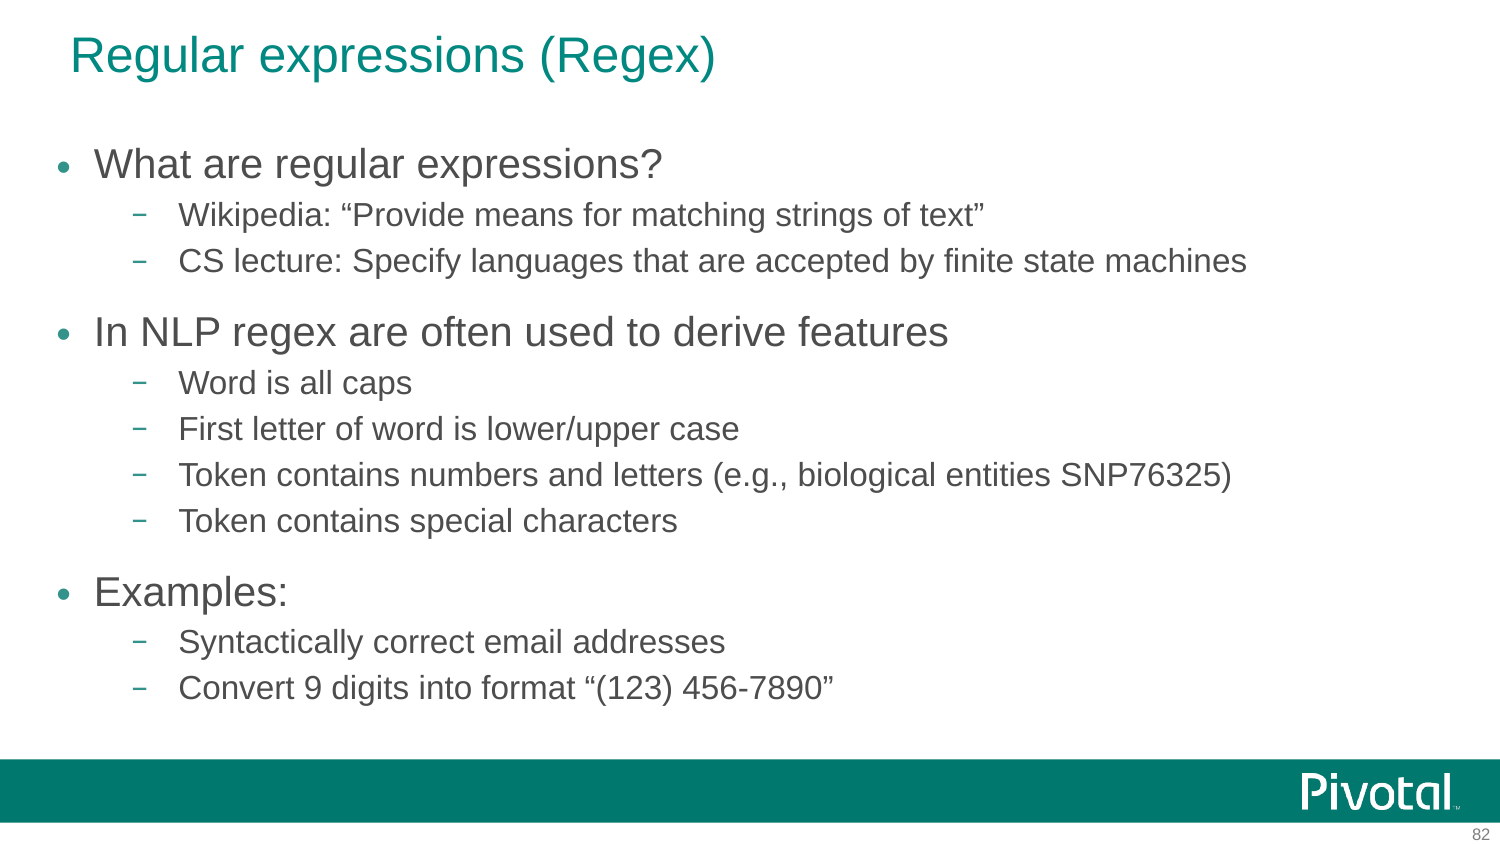

# Regular expressions (Regex)
What are regular expressions?
Wikipedia: “Provide means for matching strings of text”
CS lecture: Specify languages that are accepted by finite state machines
In NLP regex are often used to derive features
Word is all caps
First letter of word is lower/upper case
Token contains numbers and letters (e.g., biological entities SNP76325)
Token contains special characters
Examples:
Syntactically correct email addresses
Convert 9 digits into format “(123) 456-7890”